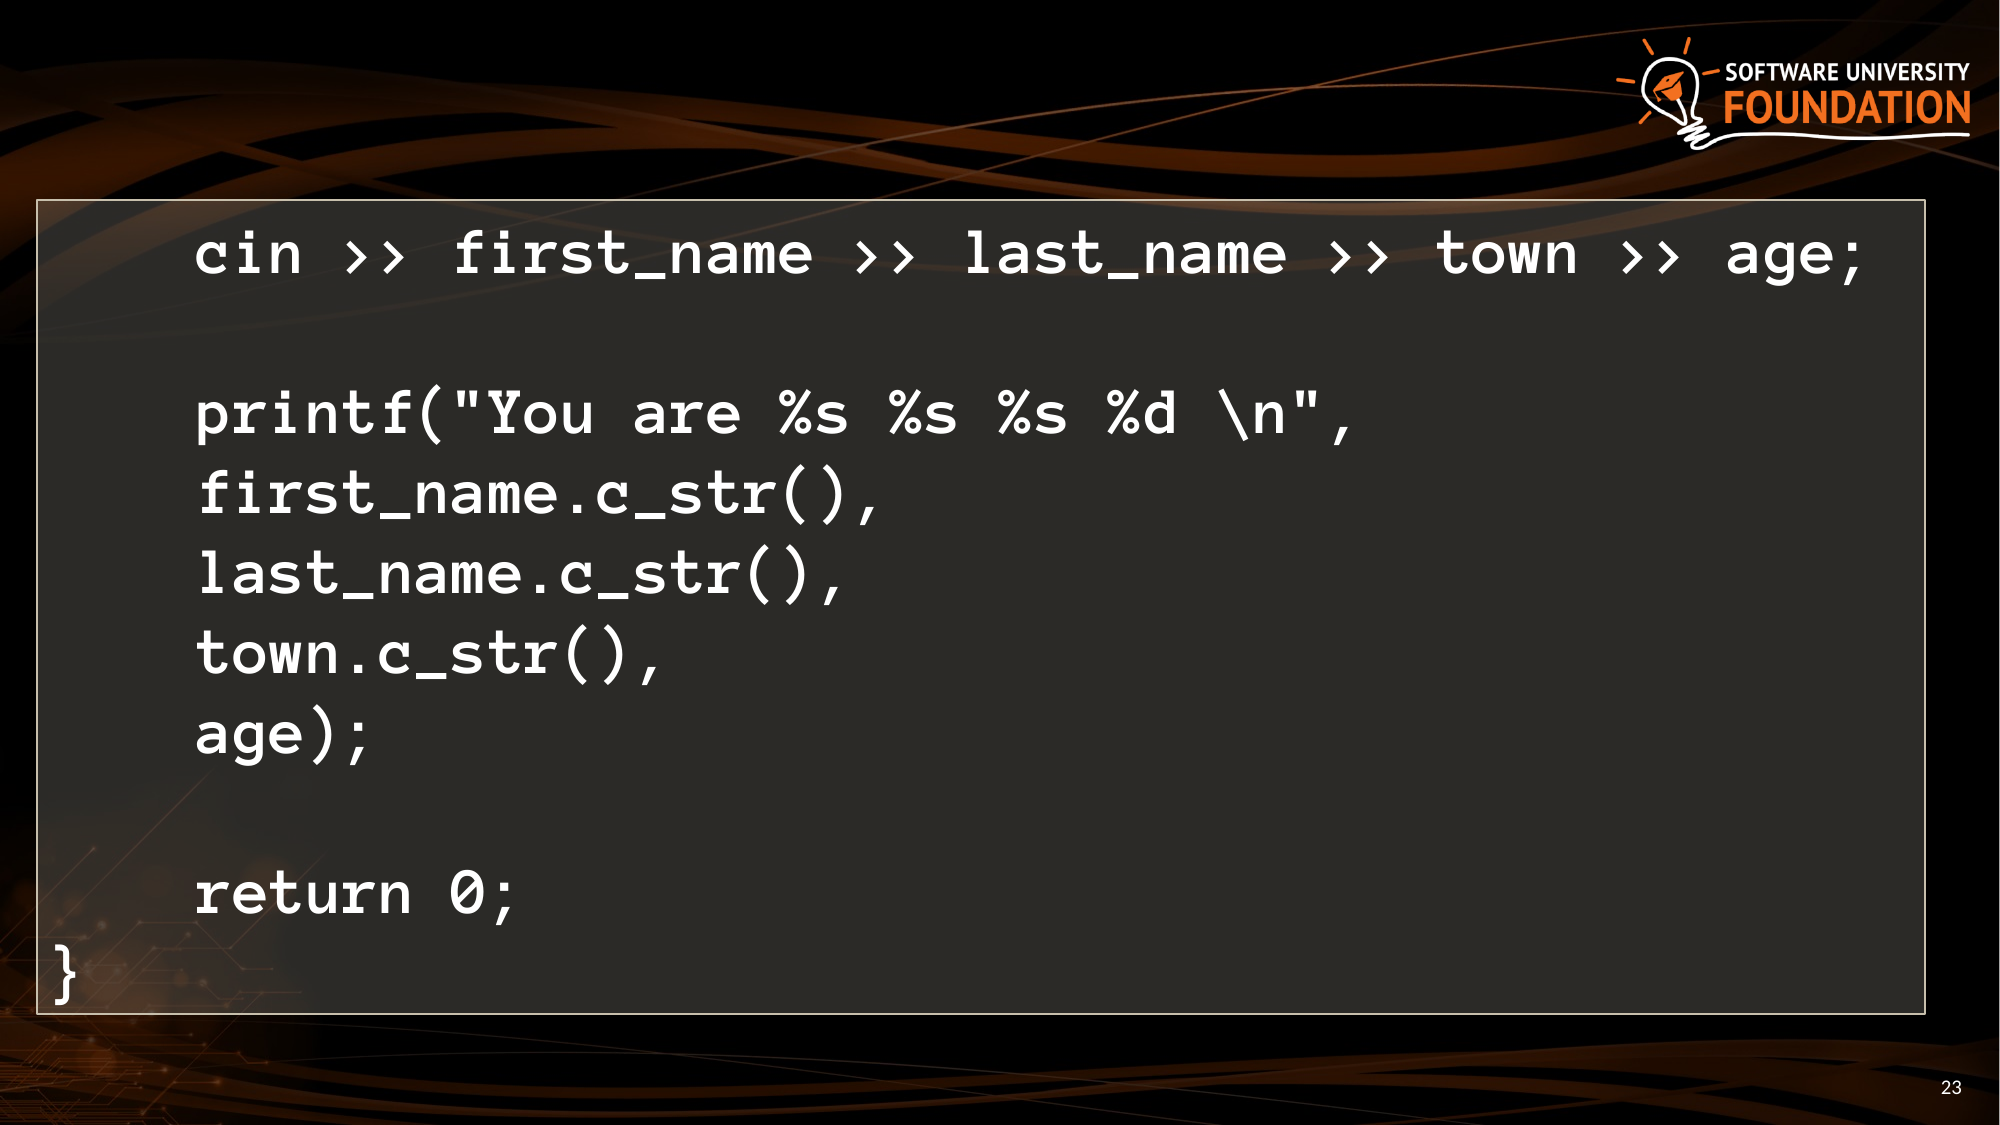

cin >> first_name >> last_name >> town >> age;

    printf("You are %s %s %s %d \n",
    first_name.c_str(),
    last_name.c_str(),
    town.c_str(),
    age);

    return 0;
}
23